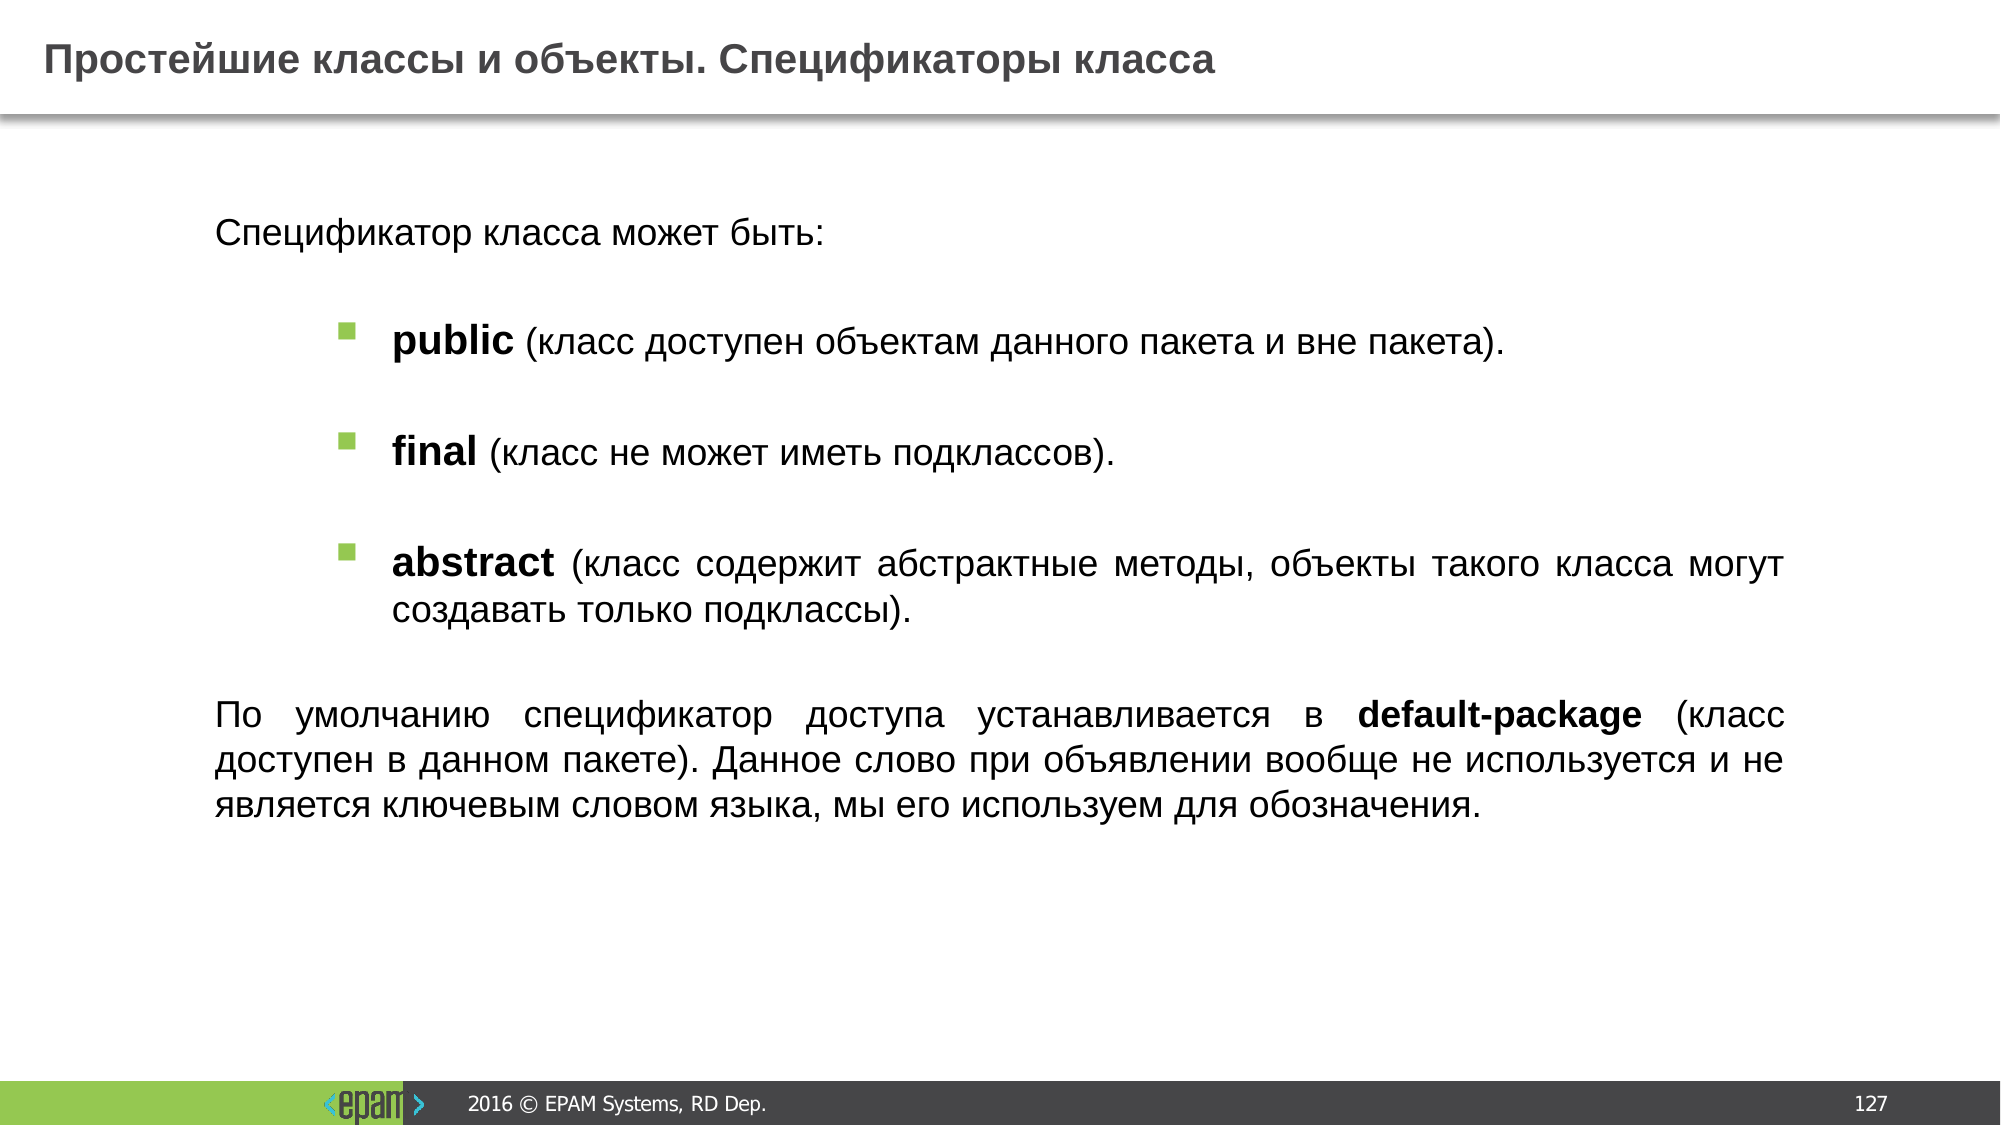

# Простейшие классы и объекты. Спецификаторы класса
Спецификатор класса может быть:

public (класс доступен объектам данного пакета и вне пакета).

final (класс не может иметь подклассов).

abstract (класс содержит абстрактные методы, объекты такого класса могут создавать только подклассы).

По умолчанию спецификатор доступа устанавливается в default-package (класс доступен в данном пакете). Данное слово при объявлении вообще не используется и не является ключевым словом языка, мы его используем для обозначения.

2016 © EPAM Systems, RD Dep.
127